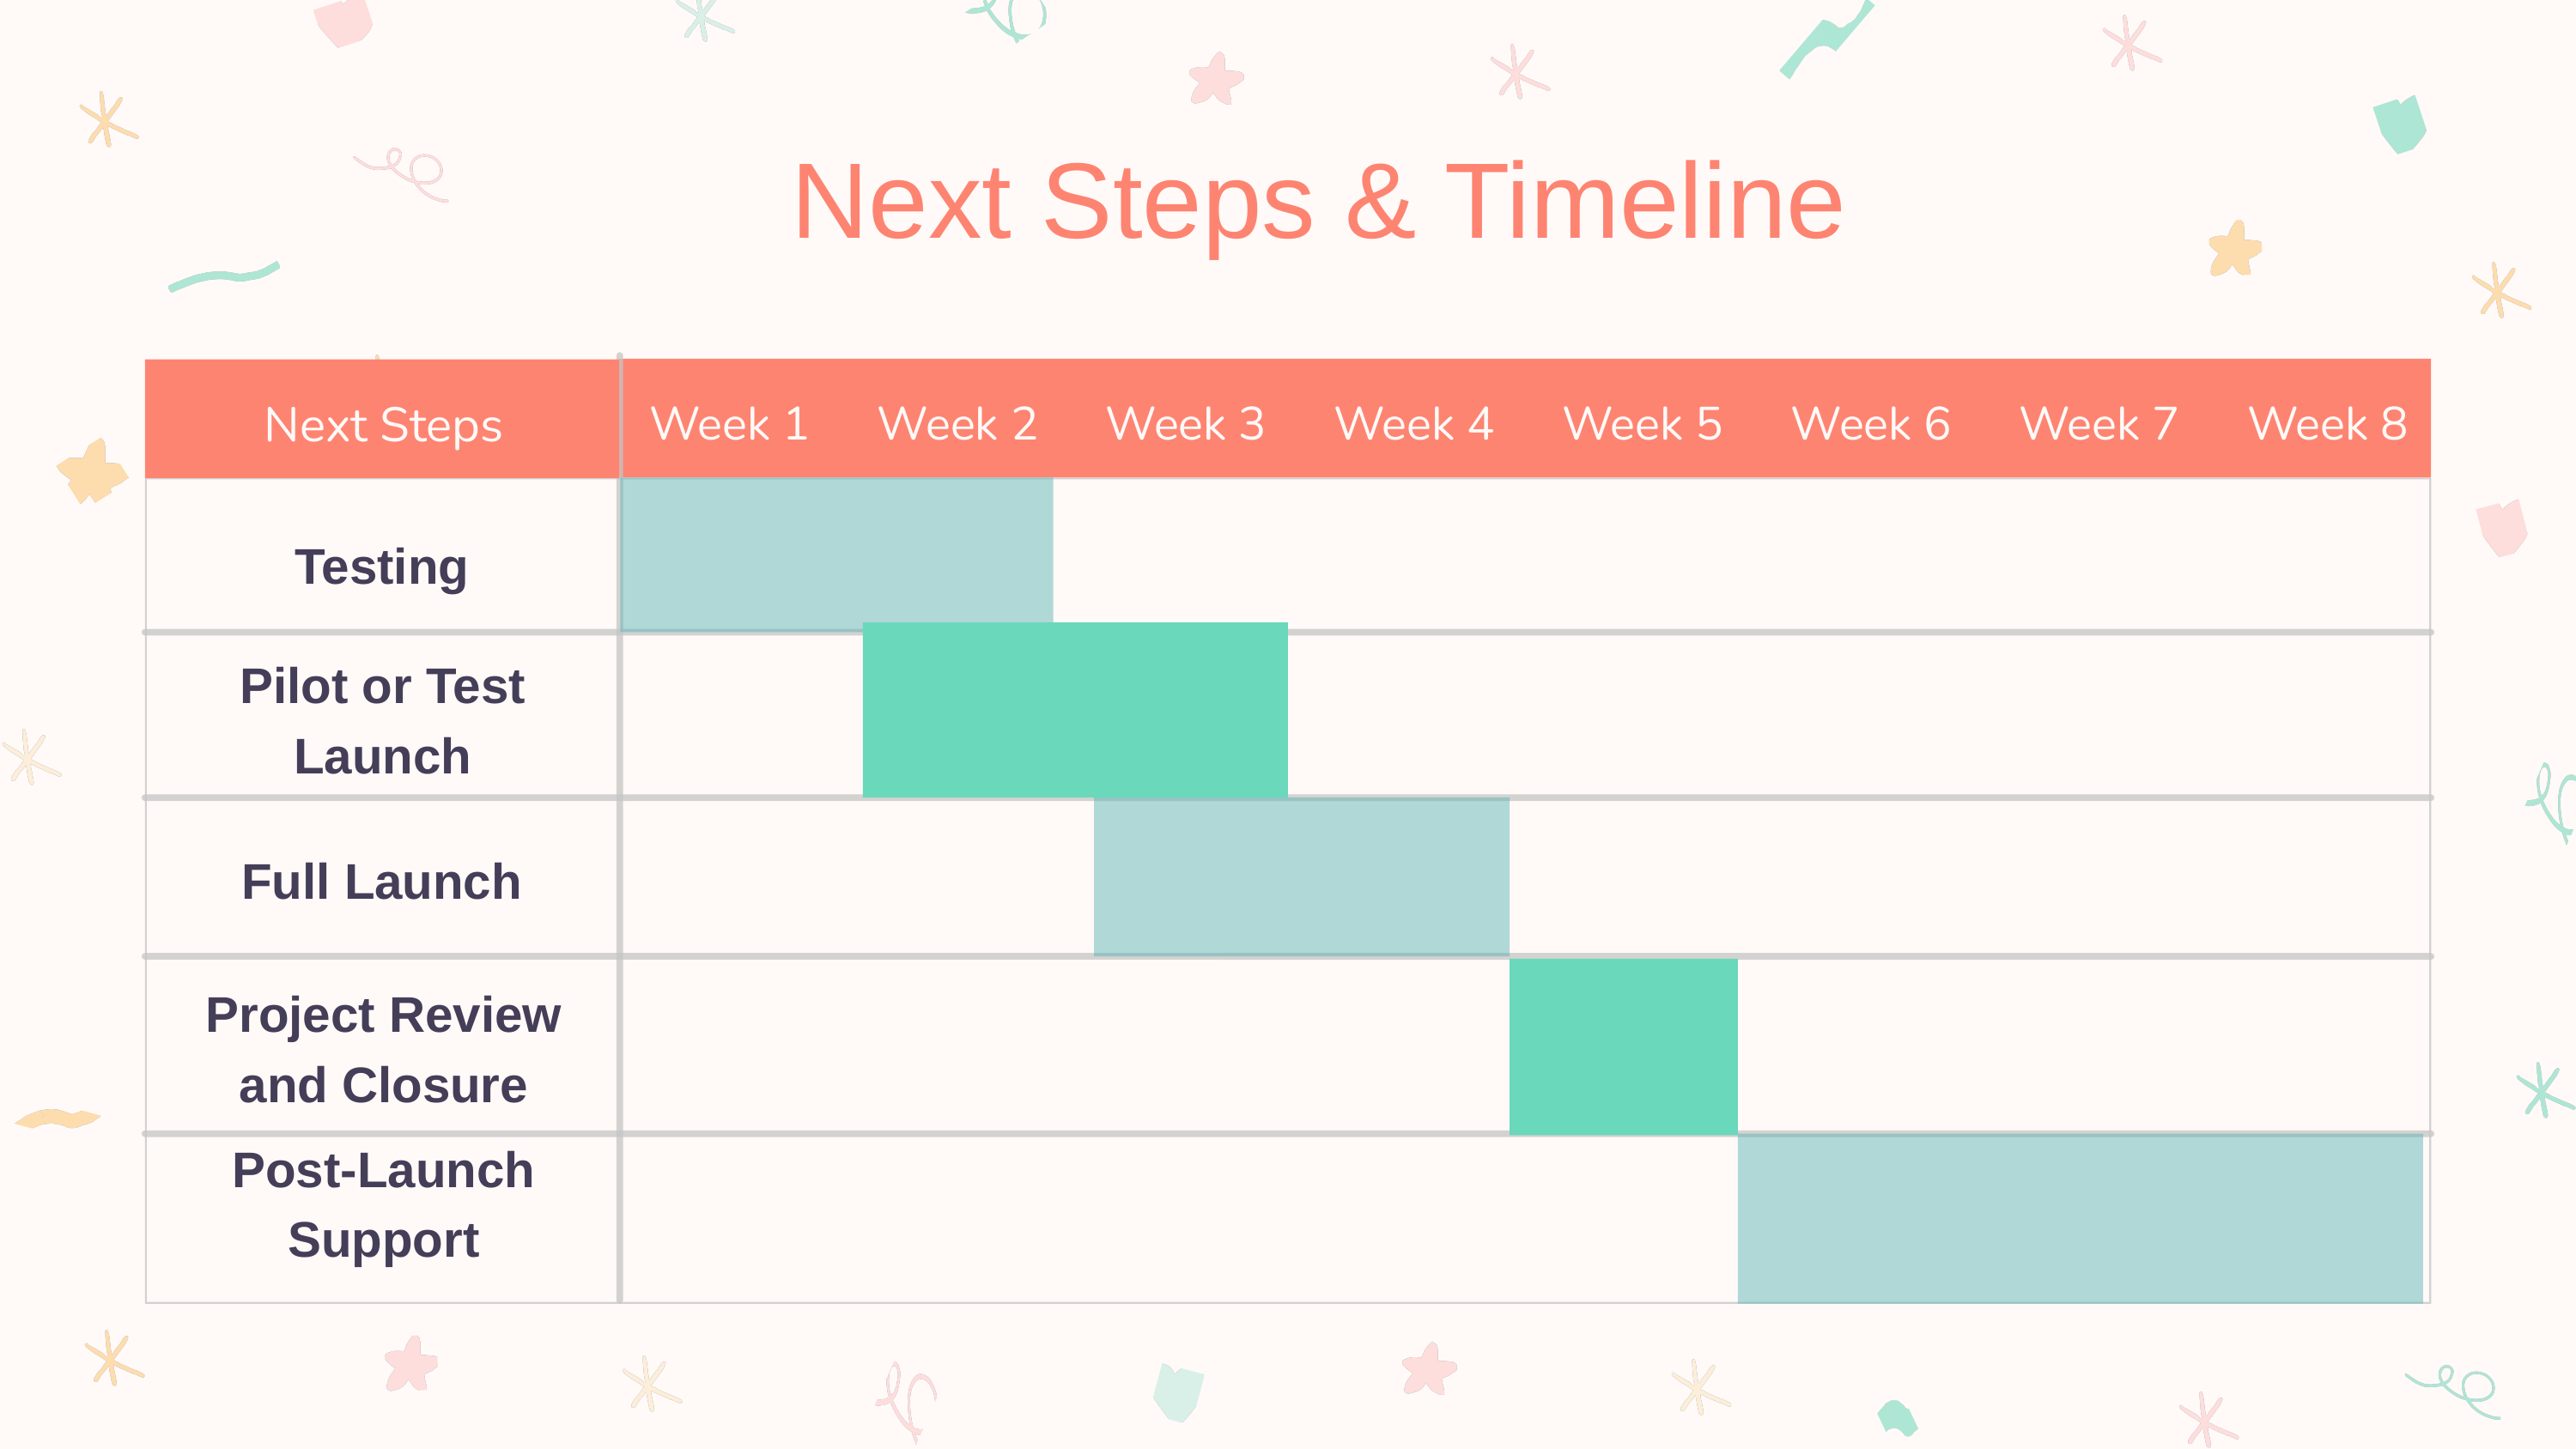

Next Steps & Timeline

Next Steps
Week 1
Week 2
Week 3
Week 4
Week 5
Week 6
Week 7
Week 8

Testing

Pilot or Test Launch

Full Launch

Project Review and Closure
Post-Launch Support